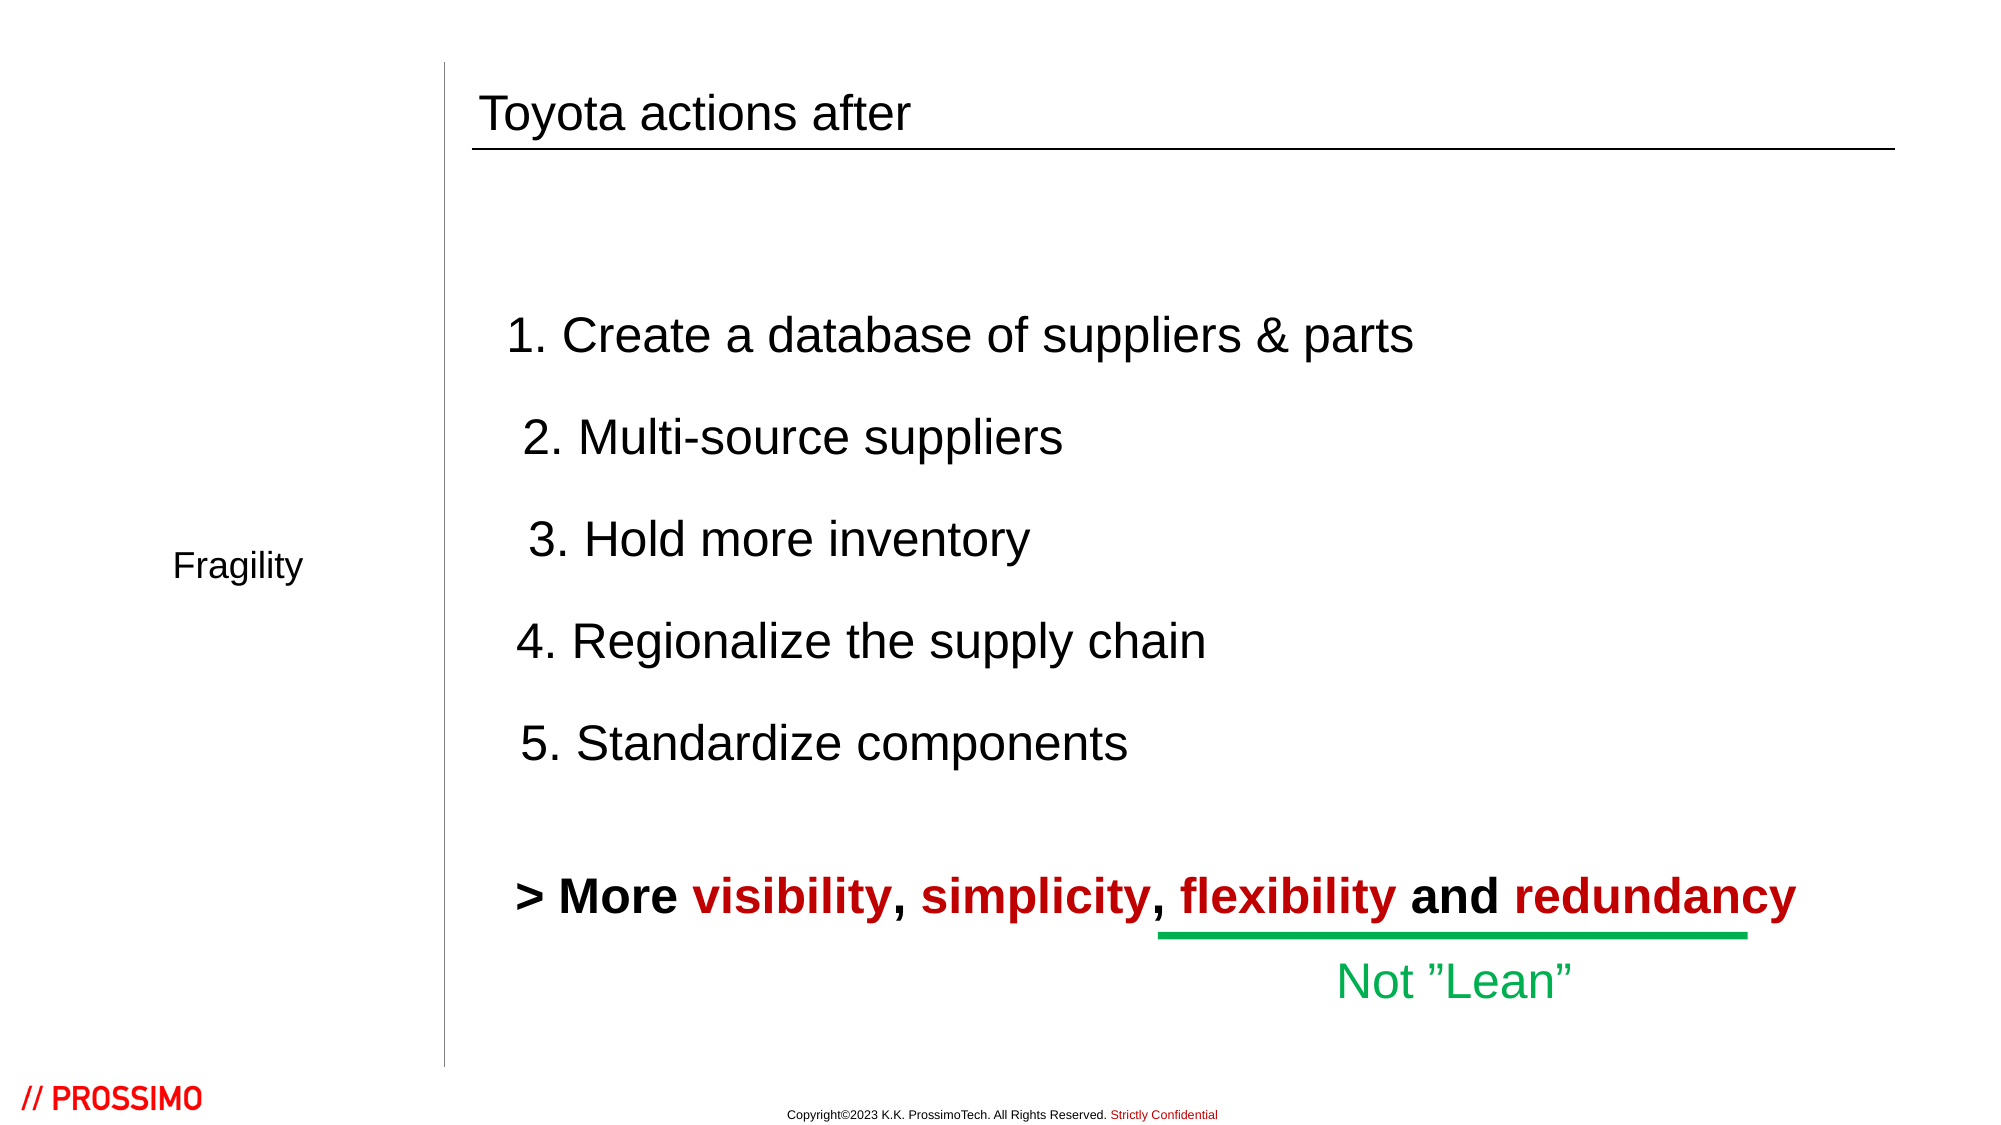

Toyota actions after
1. Create a database of suppliers & parts
2. Multi-source suppliers
3. Hold more inventory
Fragility
4. Regionalize the supply chain
5. Standardize components
> More visibility, simplicity, flexibility and redundancy

Not ”Lean”